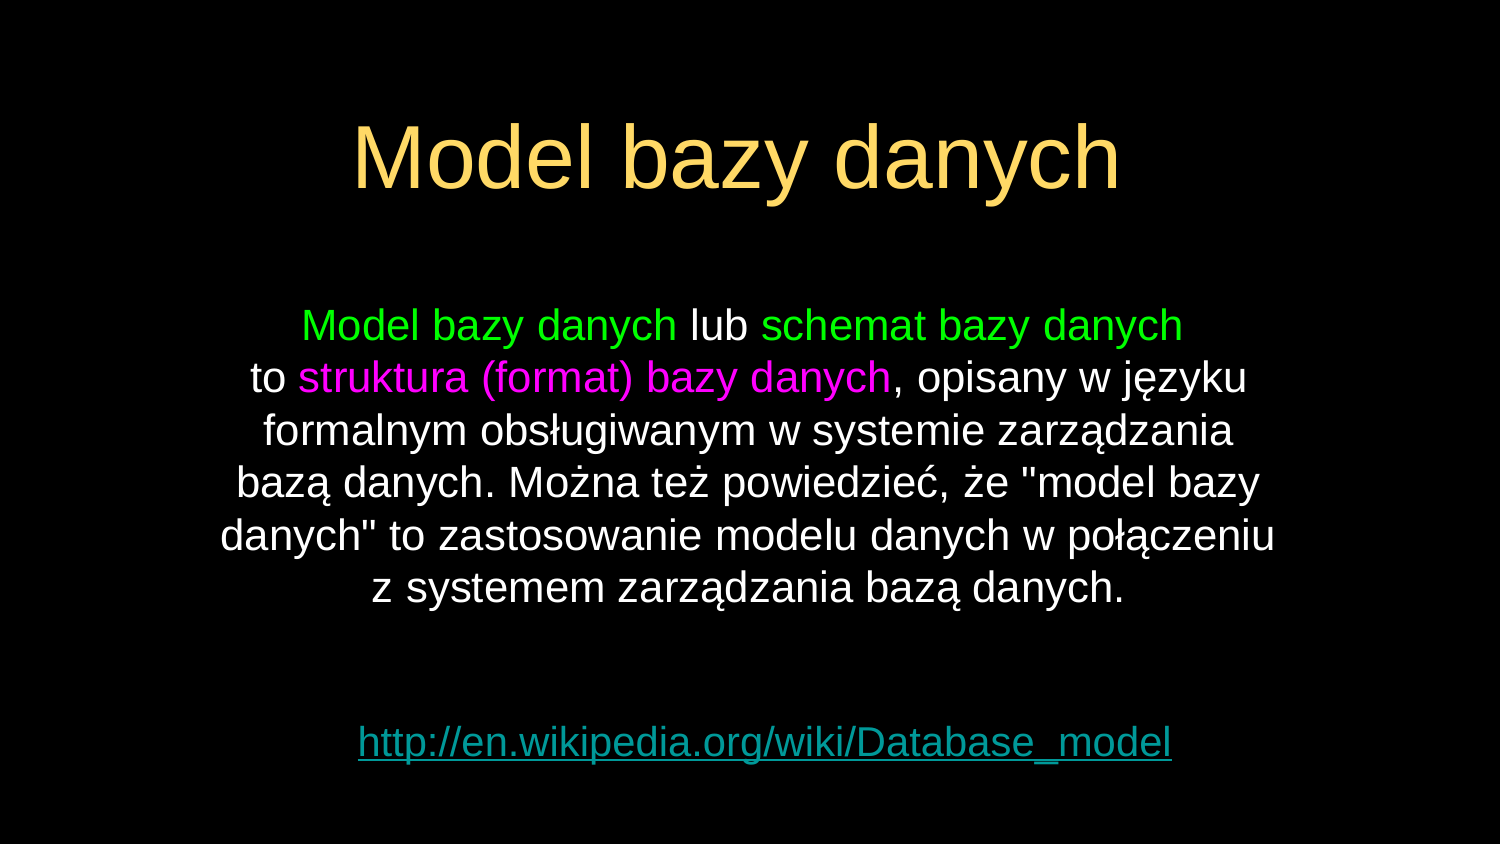

# Model bazy danych
Model bazy danych lub schemat bazy danych
to struktura (format) bazy danych, opisany w języku formalnym obsługiwanym w systemie zarządzania bazą danych. Można też powiedzieć, że "model bazy danych" to zastosowanie modelu danych w połączeniu z systemem zarządzania bazą danych.
http://en.wikipedia.org/wiki/Database_model